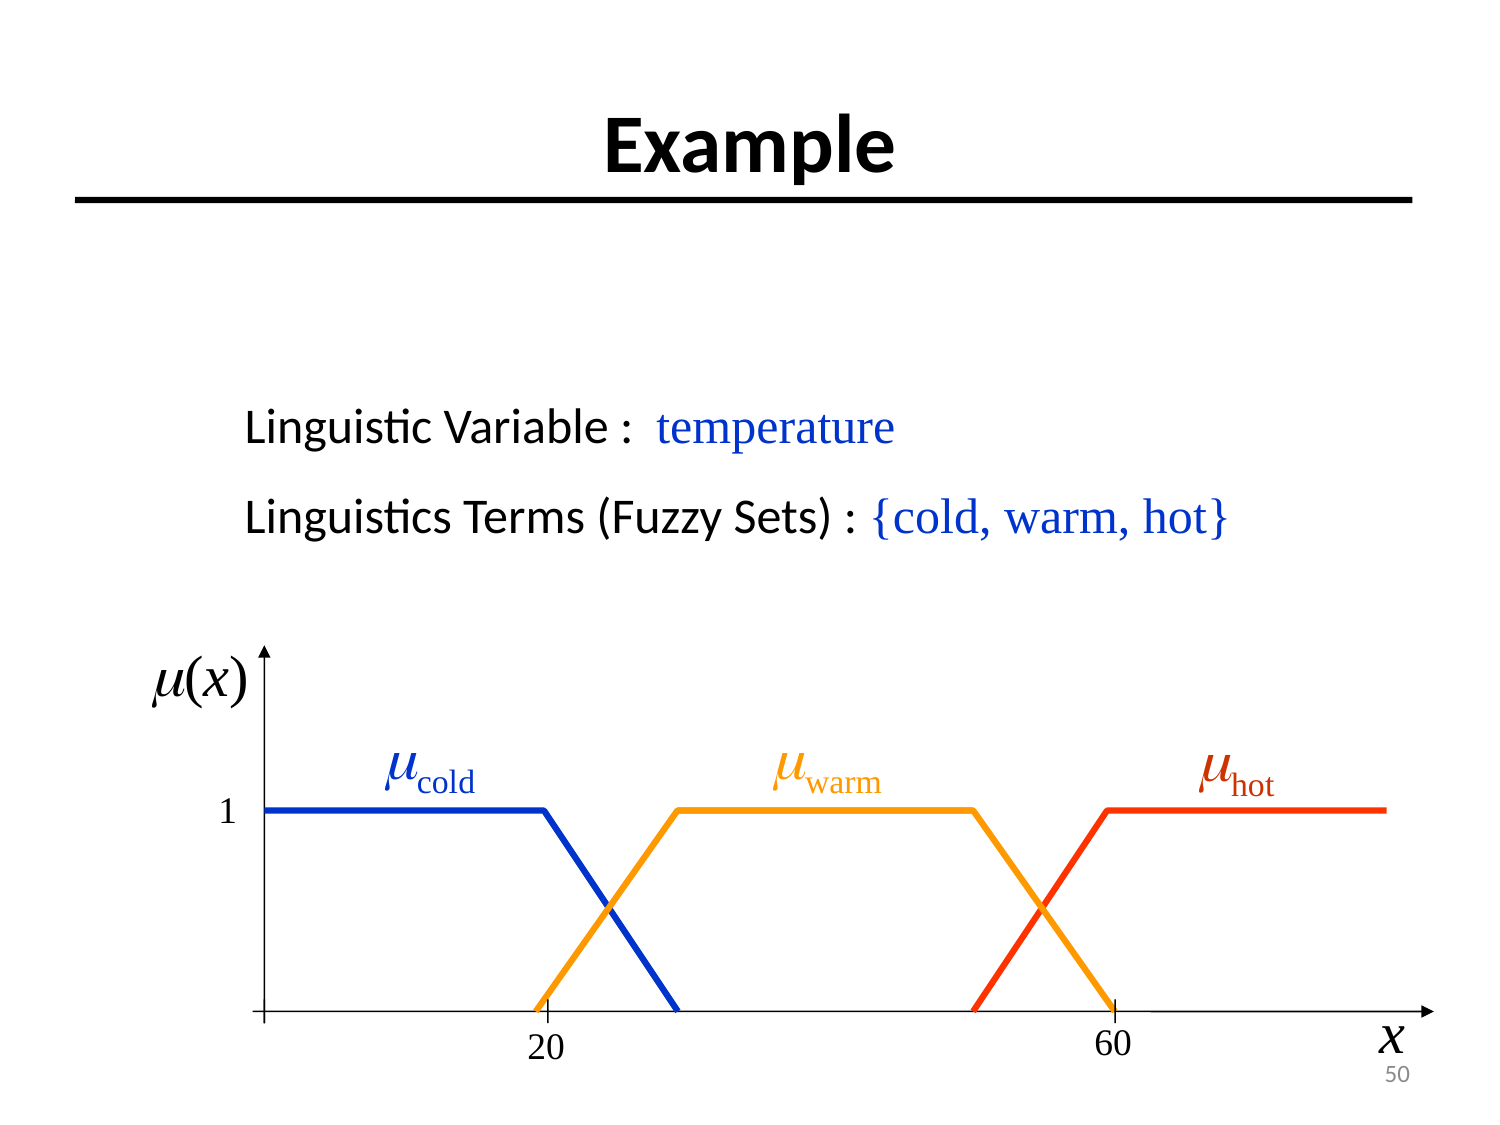

# Example

Linguistic Variable :  temperature
Linguistics Terms (Fuzzy Sets) : {cold, warm, hot}
μ(x)

μcold
μwarm
μhot
1

x

60

20
50